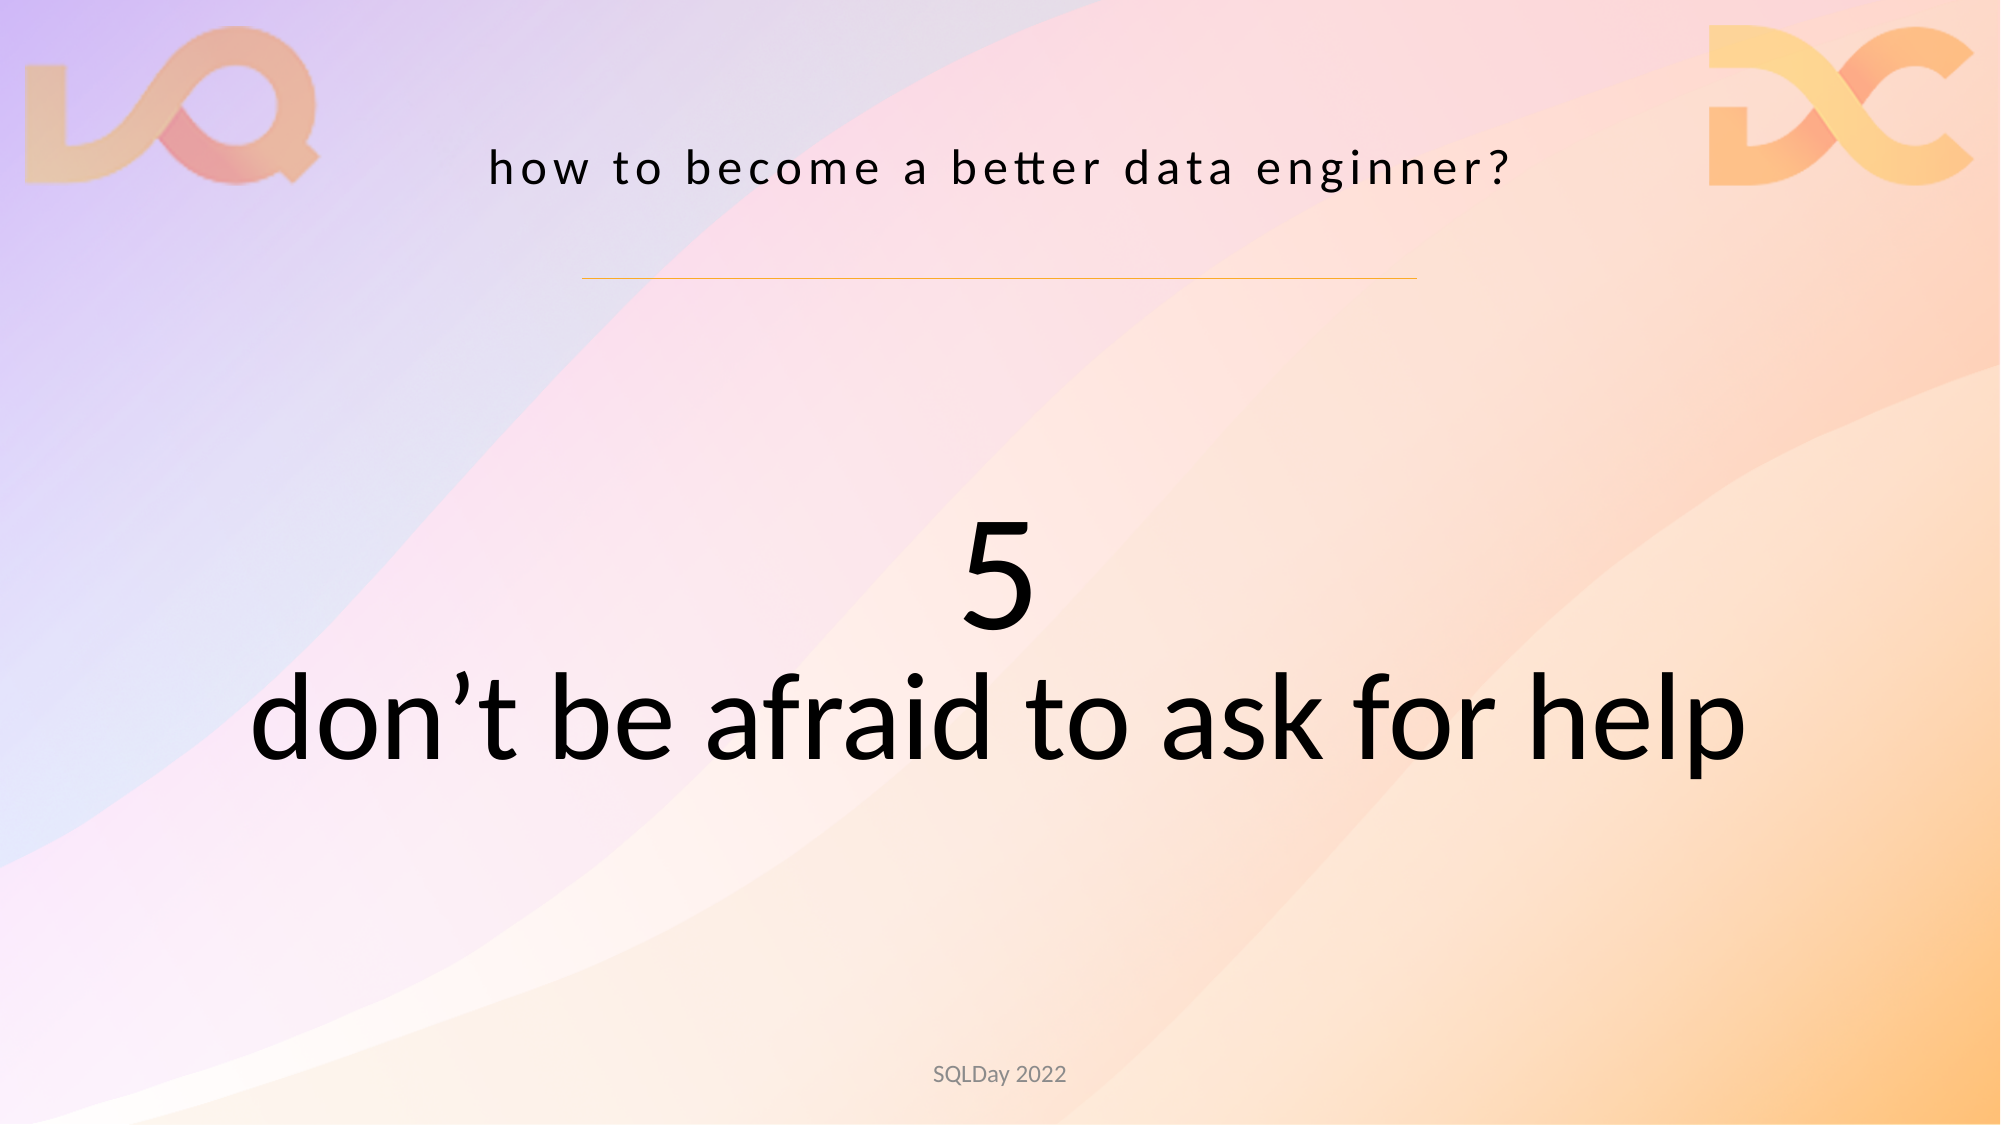

# how to become a better data enginner?
don’t be afraid to ask for help
5
SQLDay 2022